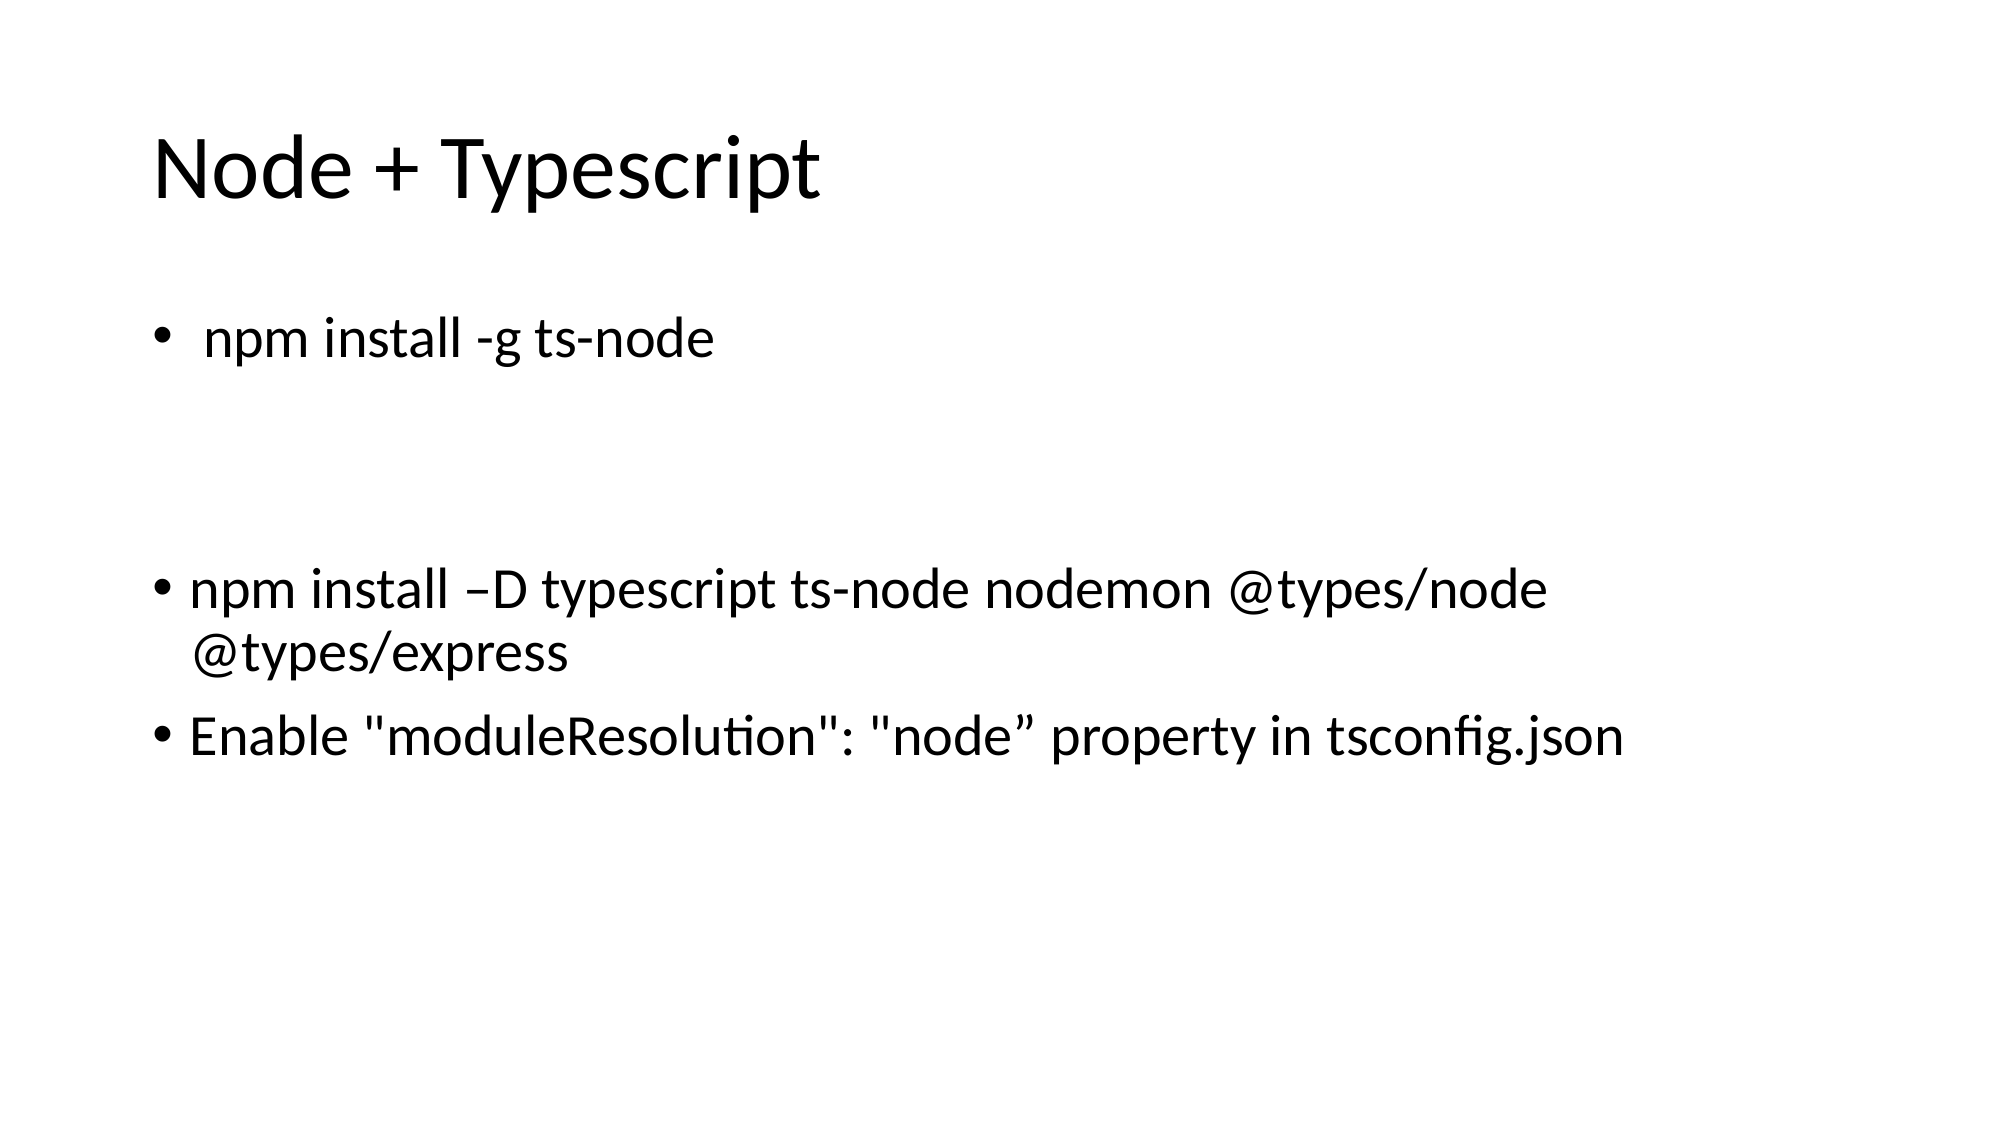

# Node + Typescript
 npm install -g ts-node

npm install –D typescript ts-node nodemon @types/node @types/express
Enable "moduleResolution": "node” property in tsconfig.json